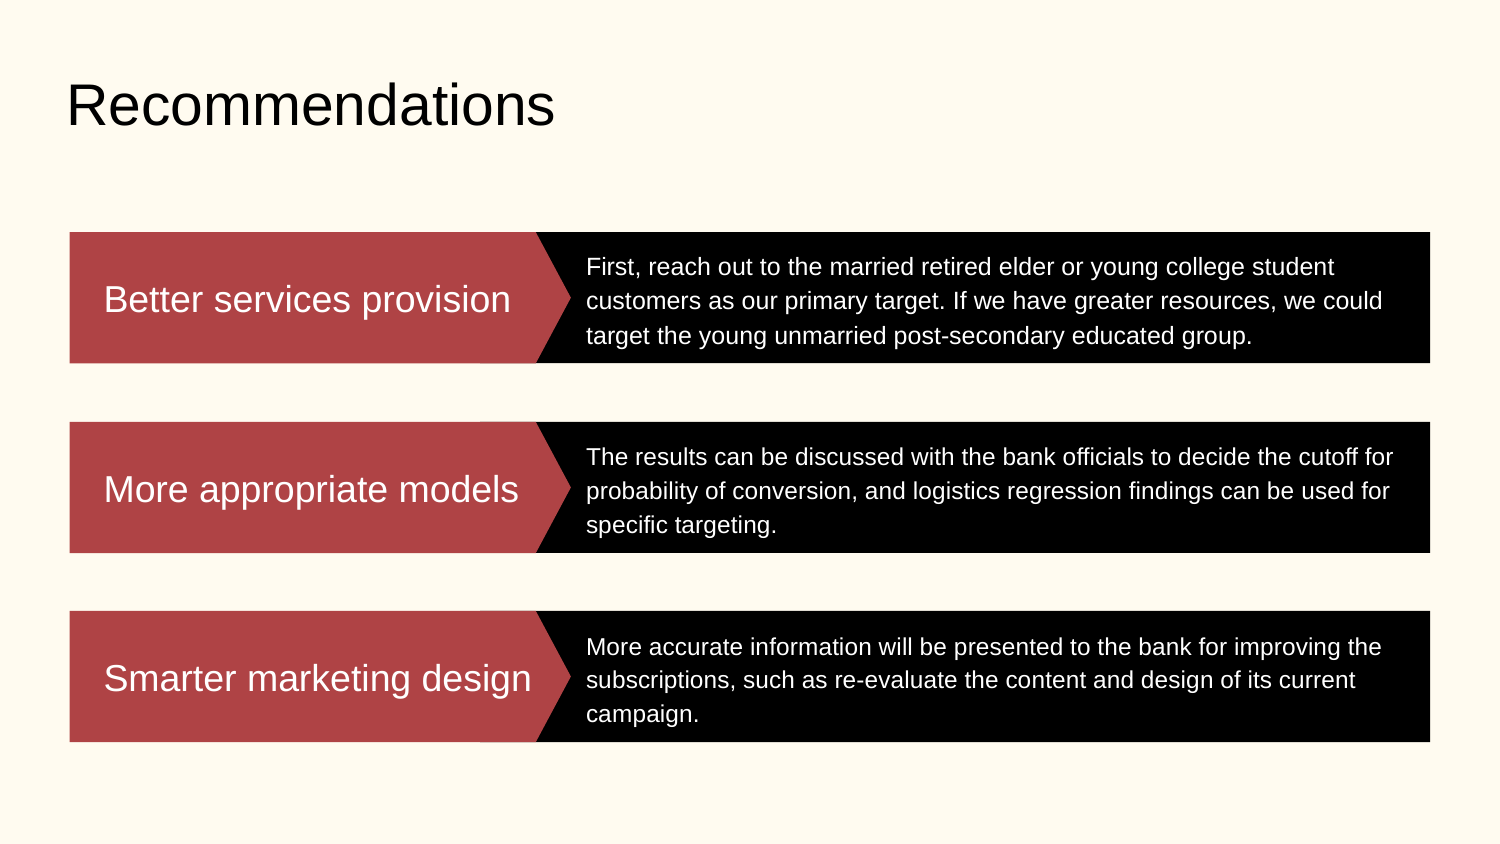

# Recommendations

First, reach out to the married retired elder or young college student customers as our primary target. If we have greater resources, we could target the young unmarried post-secondary educated group.
Better services provision

More appropriate models
The results can be discussed with the bank officials to decide the cutoff for probability of conversion, and logistics regression findings can be used for specific targeting.

Smarter marketing design
More accurate information will be presented to the bank for improving the subscriptions, such as re-evaluate the content and design of its current campaign.